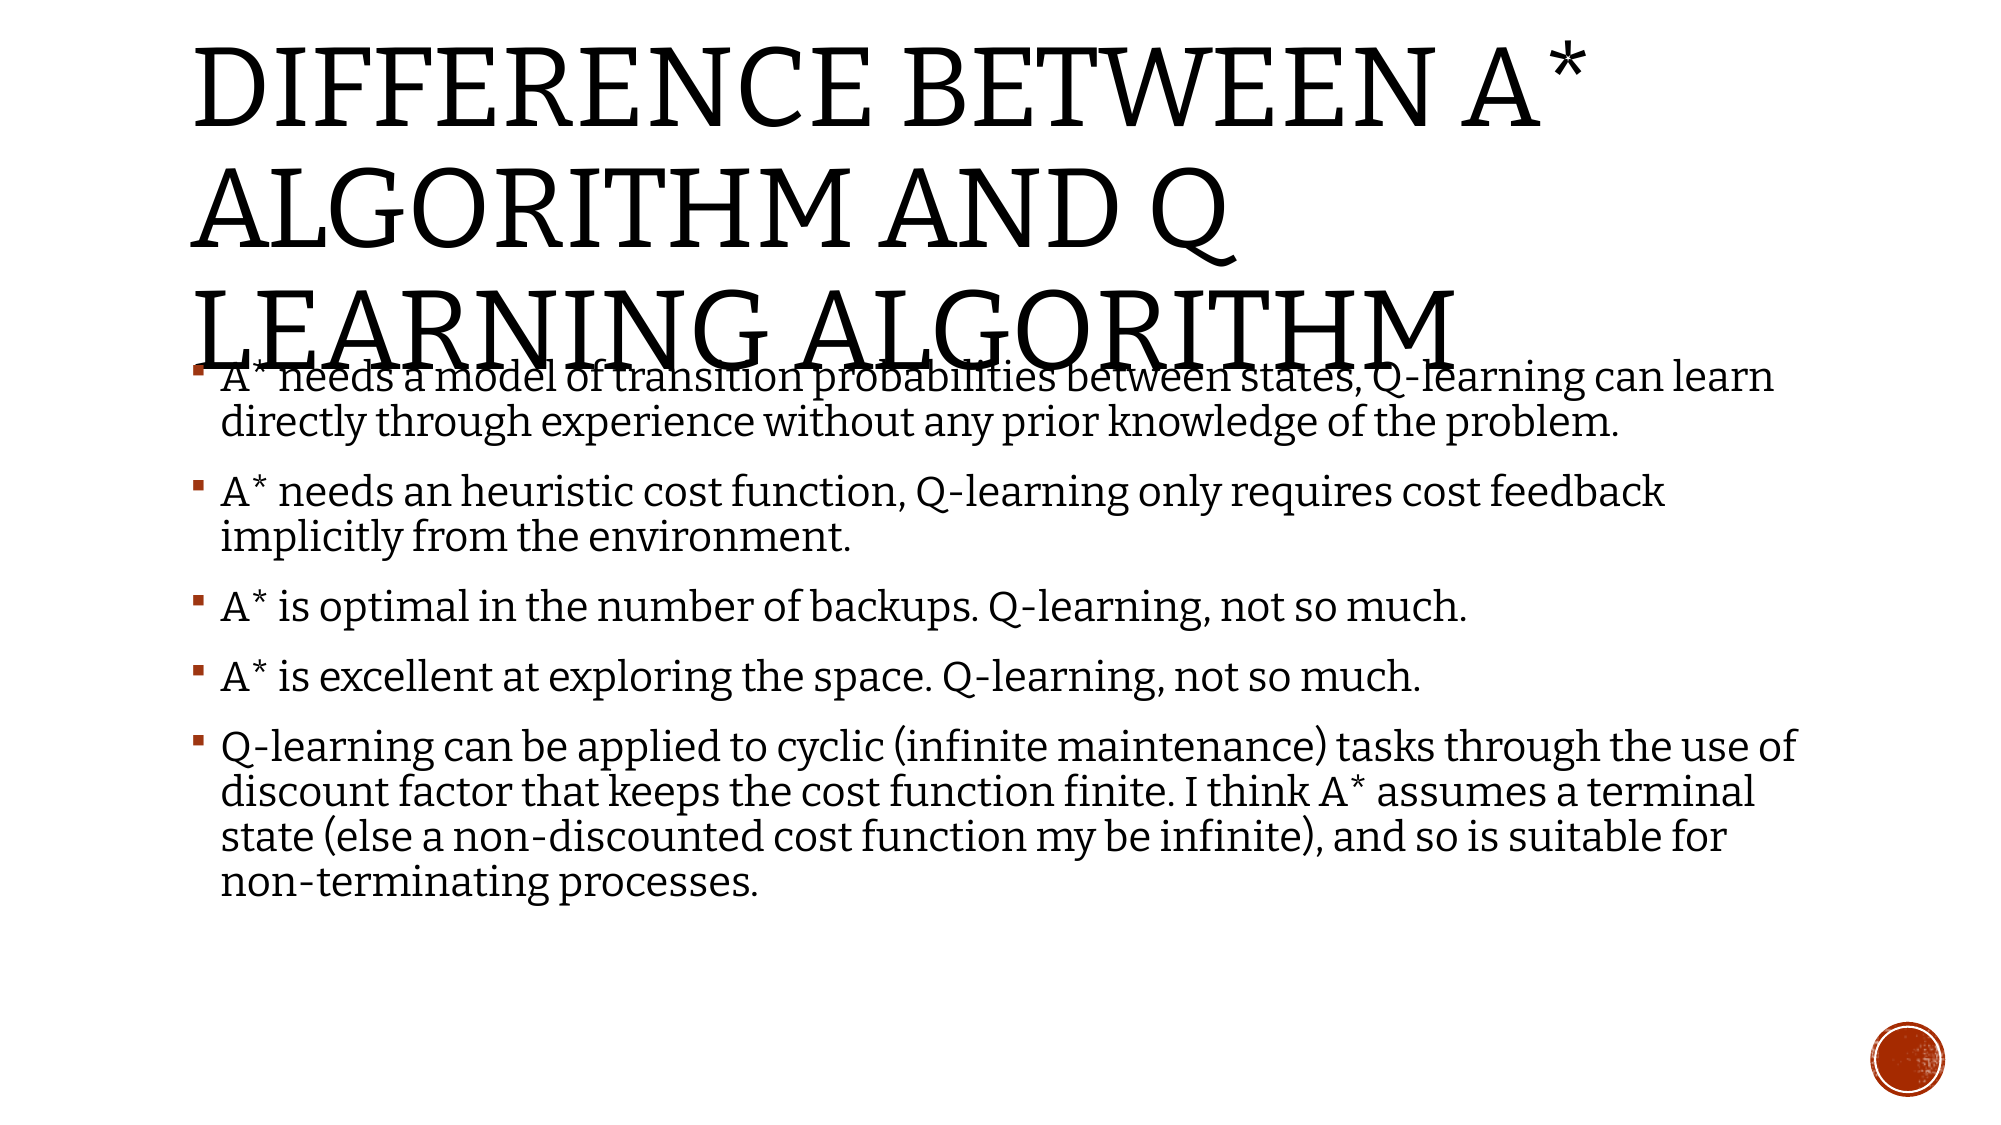

# Difference between A* algorithm and Q learning algorithm
A* needs a model of transition probabilities between states, Q-learning can learn directly through experience without any prior knowledge of the problem.
A* needs an heuristic cost function, Q-learning only requires cost feedback implicitly from the environment.
A* is optimal in the number of backups. Q-learning, not so much.
A* is excellent at exploring the space. Q-learning, not so much.
Q-learning can be applied to cyclic (infinite maintenance) tasks through the use of discount factor that keeps the cost function finite. I think A* assumes a terminal state (else a non-discounted cost function my be infinite), and so is suitable for non-terminating processes.